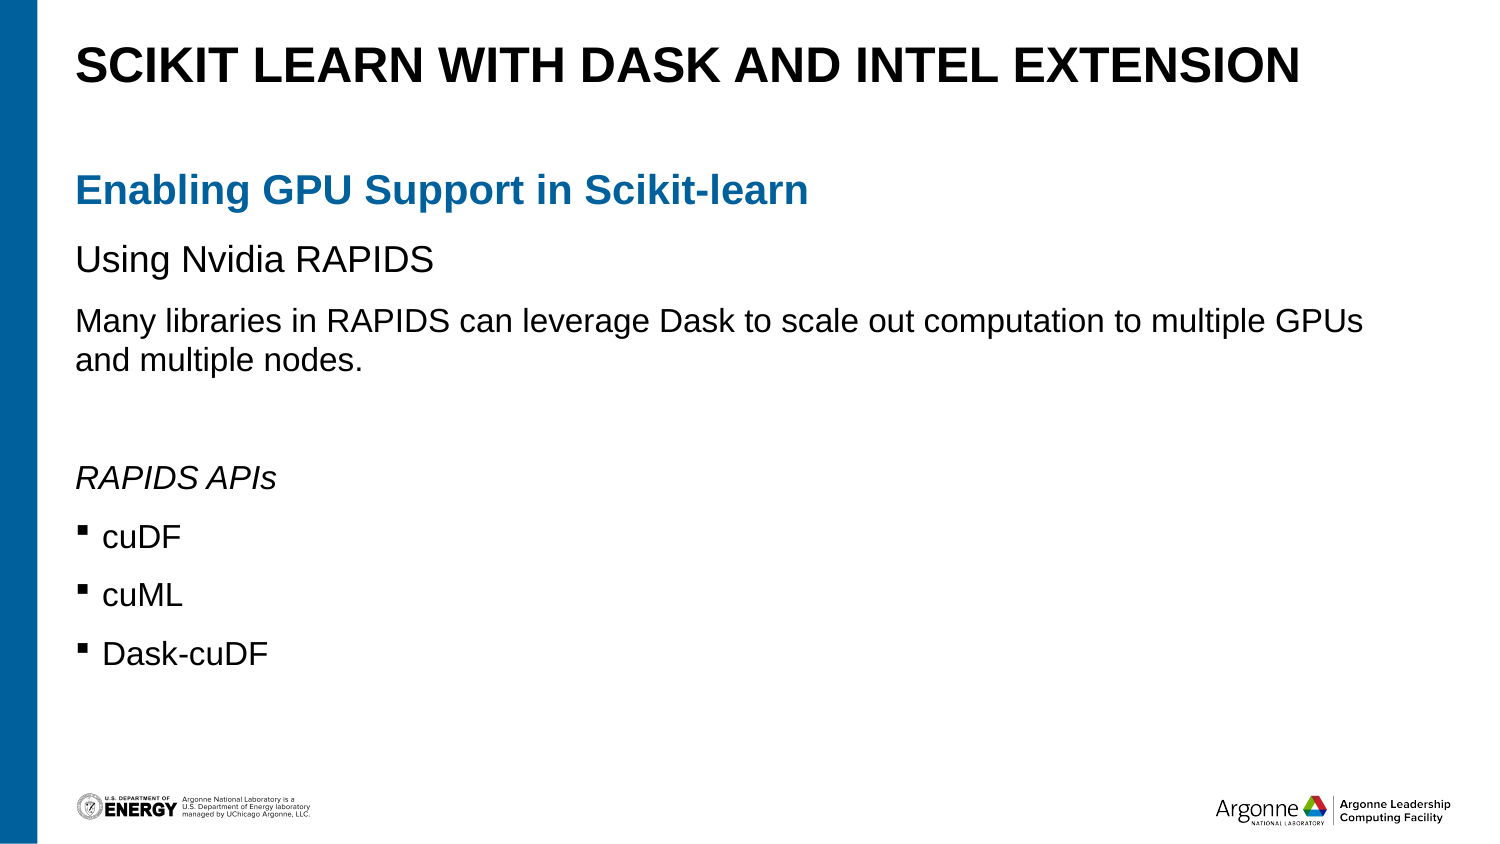

# SciKit Learn with Dask and Intel Extension
Enabling GPU Support in Scikit-learn
Using Nvidia RAPIDS
Many libraries in RAPIDS can leverage Dask to scale out computation to multiple GPUs and multiple nodes.

RAPIDS APIs
cuDF
cuML
Dask-cuDF